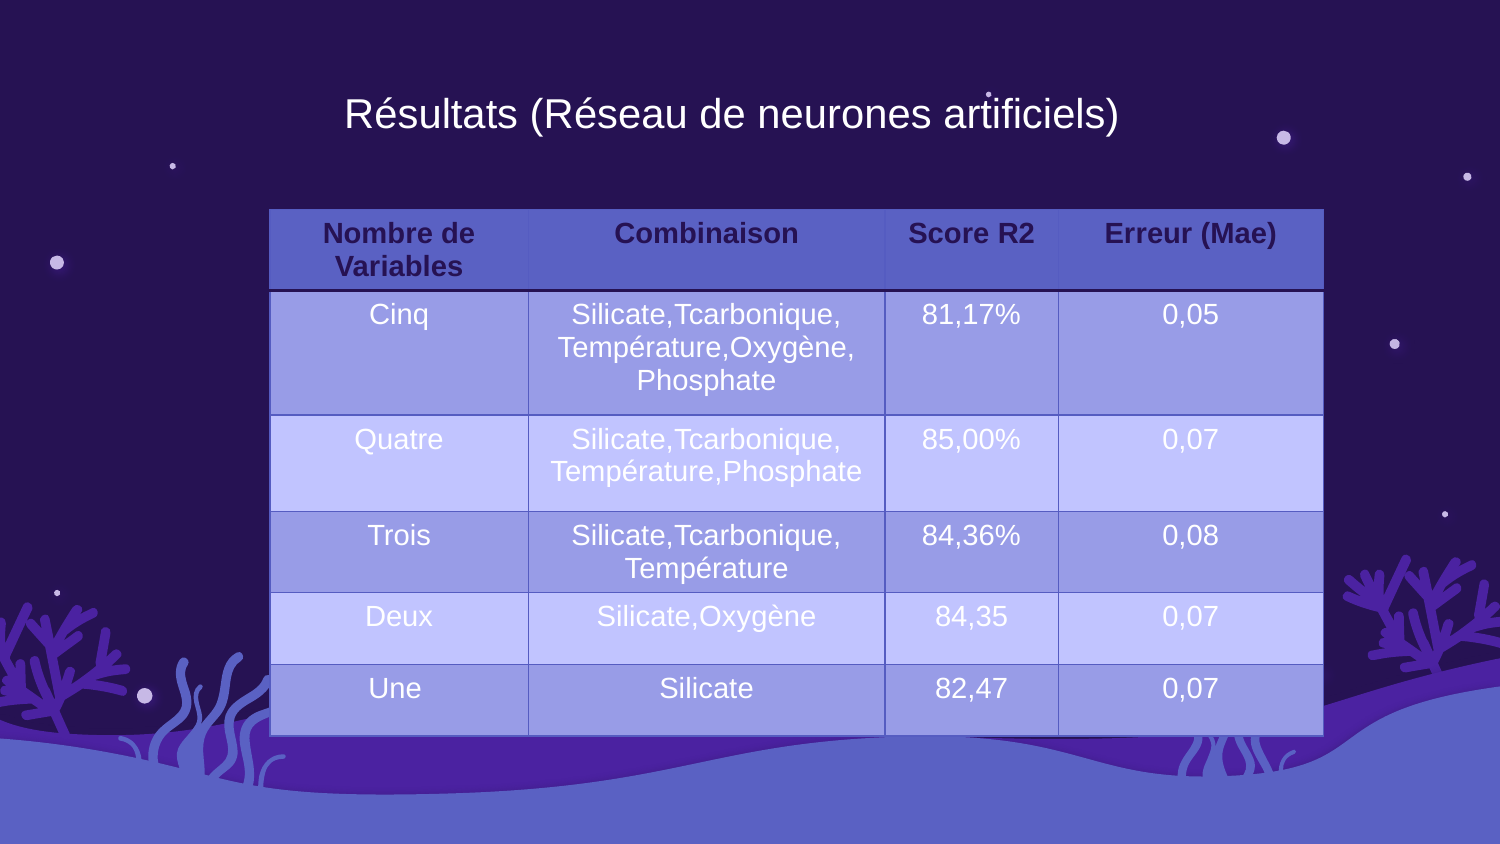

# Résultats (Réseau de neurones artificiels)
| Nombre de Variables | Combinaison | Score R2 | Erreur (Mae) |
| --- | --- | --- | --- |
| Cinq | Silicate,Tcarbonique, Température,Oxygène, Phosphate | 81,17% | 0,05 |
| Quatre | Silicate,Tcarbonique, Température,Phosphate | 85,00% | 0,07 |
| Trois | Silicate,Tcarbonique, Température | 84,36% | 0,08 |
| Deux | Silicate,Oxygène | 84,35 | 0,07 |
| Une | Silicate | 82,47 | 0,07 |